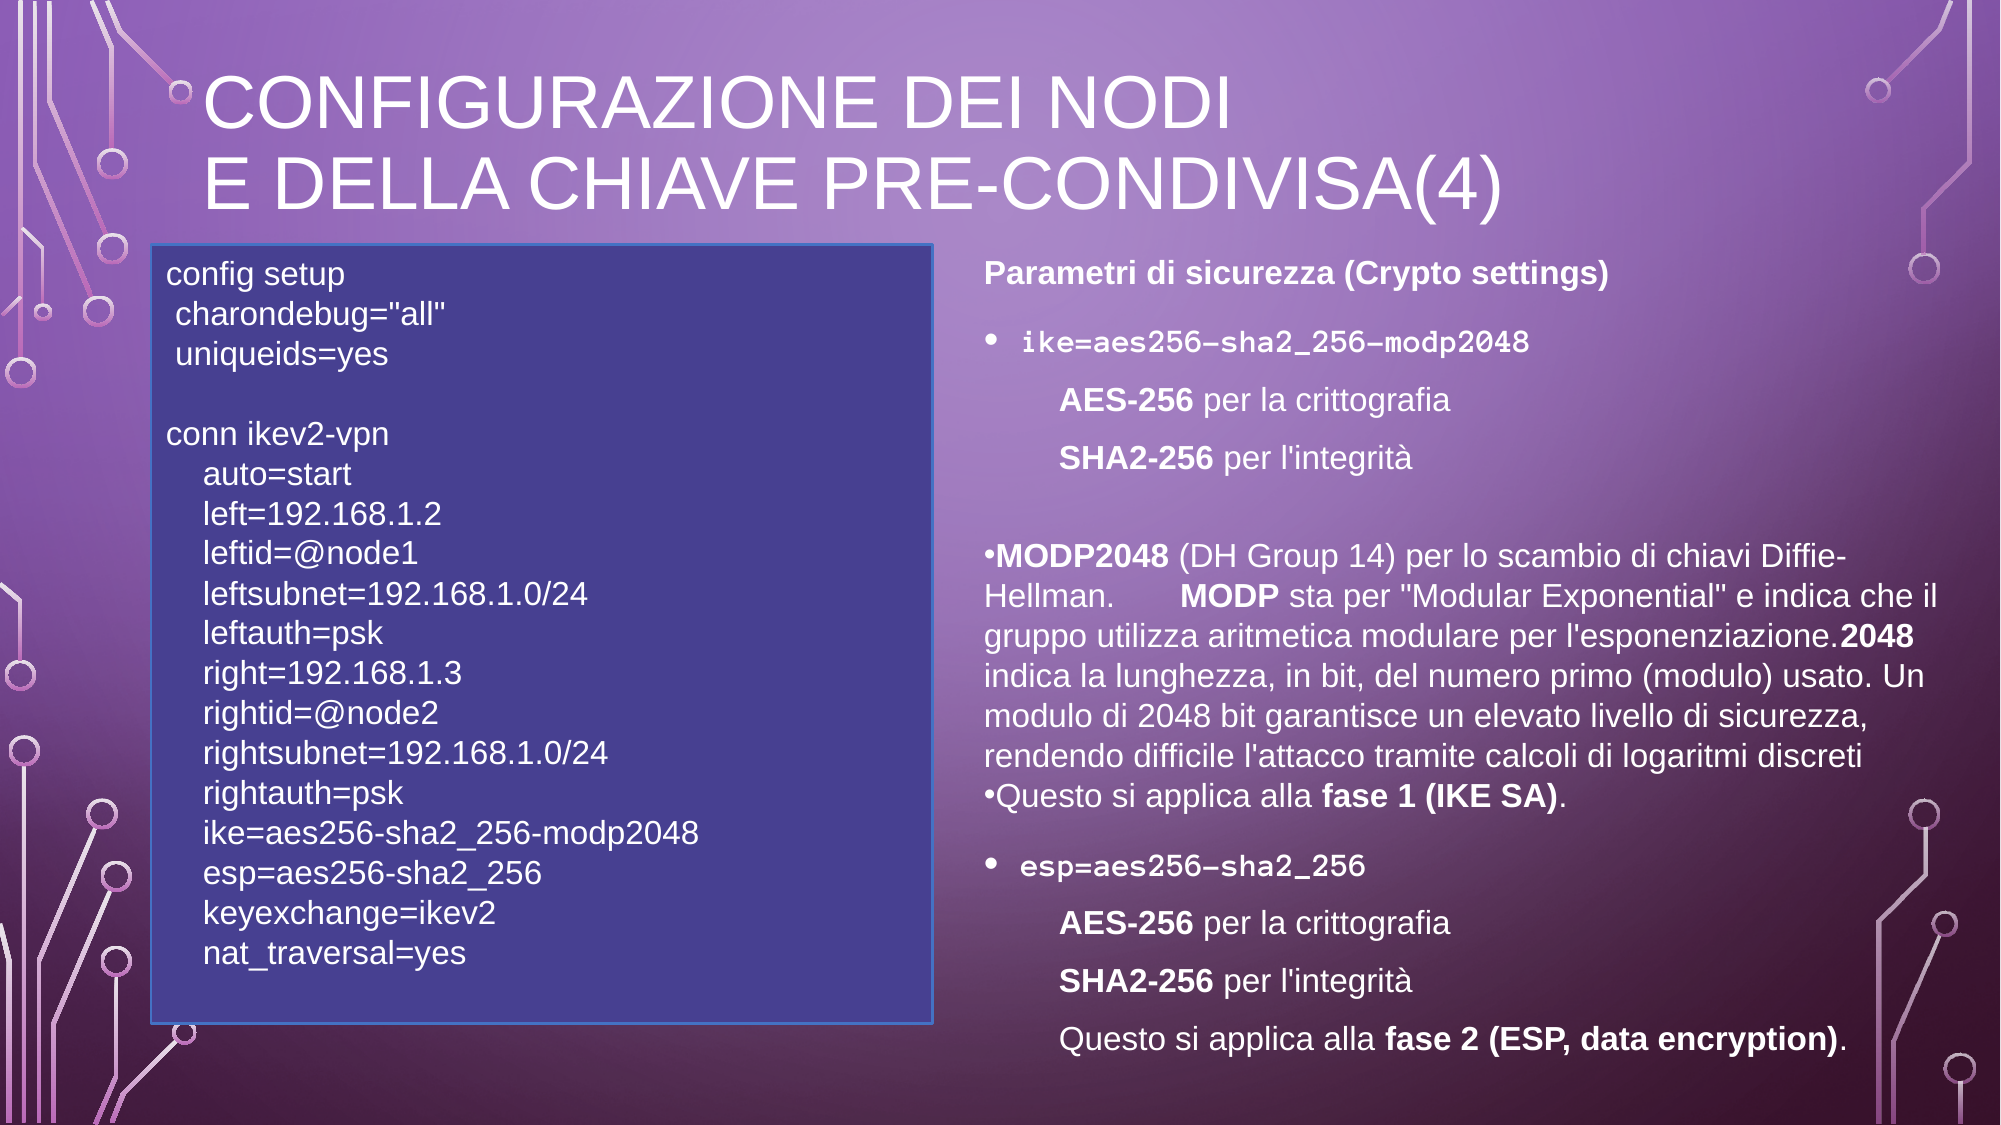

# Configurazione dei Nodi e della chiave pre-condivisa(4)
Parametri di sicurezza (Crypto settings)
ike=aes256-sha2_256-modp2048
AES-256 per la crittografia
SHA2-256 per l'integrità

MODP2048 (DH Group 14) per lo scambio di chiavi Diffie-Hellman.       MODP sta per "Modular Exponential" e indica che il gruppo utilizza aritmetica modulare per l'esponenziazione.2048 indica la lunghezza, in bit, del numero primo (modulo) usato. Un modulo di 2048 bit garantisce un elevato livello di sicurezza, rendendo difficile l'attacco tramite calcoli di logaritmi discreti
Questo si applica alla fase 1 (IKE SA).
esp=aes256-sha2_256
AES-256 per la crittografia
SHA2-256 per l'integrità
Questo si applica alla fase 2 (ESP, data encryption).

config setup
 charondebug="all"
 uniqueids=yes

conn ikev2-vpn
    auto=start
    left=192.168.1.2
    leftid=@node1
    leftsubnet=192.168.1.0/24
    leftauth=psk
    right=192.168.1.3
    rightid=@node2
    rightsubnet=192.168.1.0/24
    rightauth=psk
    ike=aes256-sha2_256-modp2048
    esp=aes256-sha2_256
    keyexchange=ikev2
    nat_traversal=yes